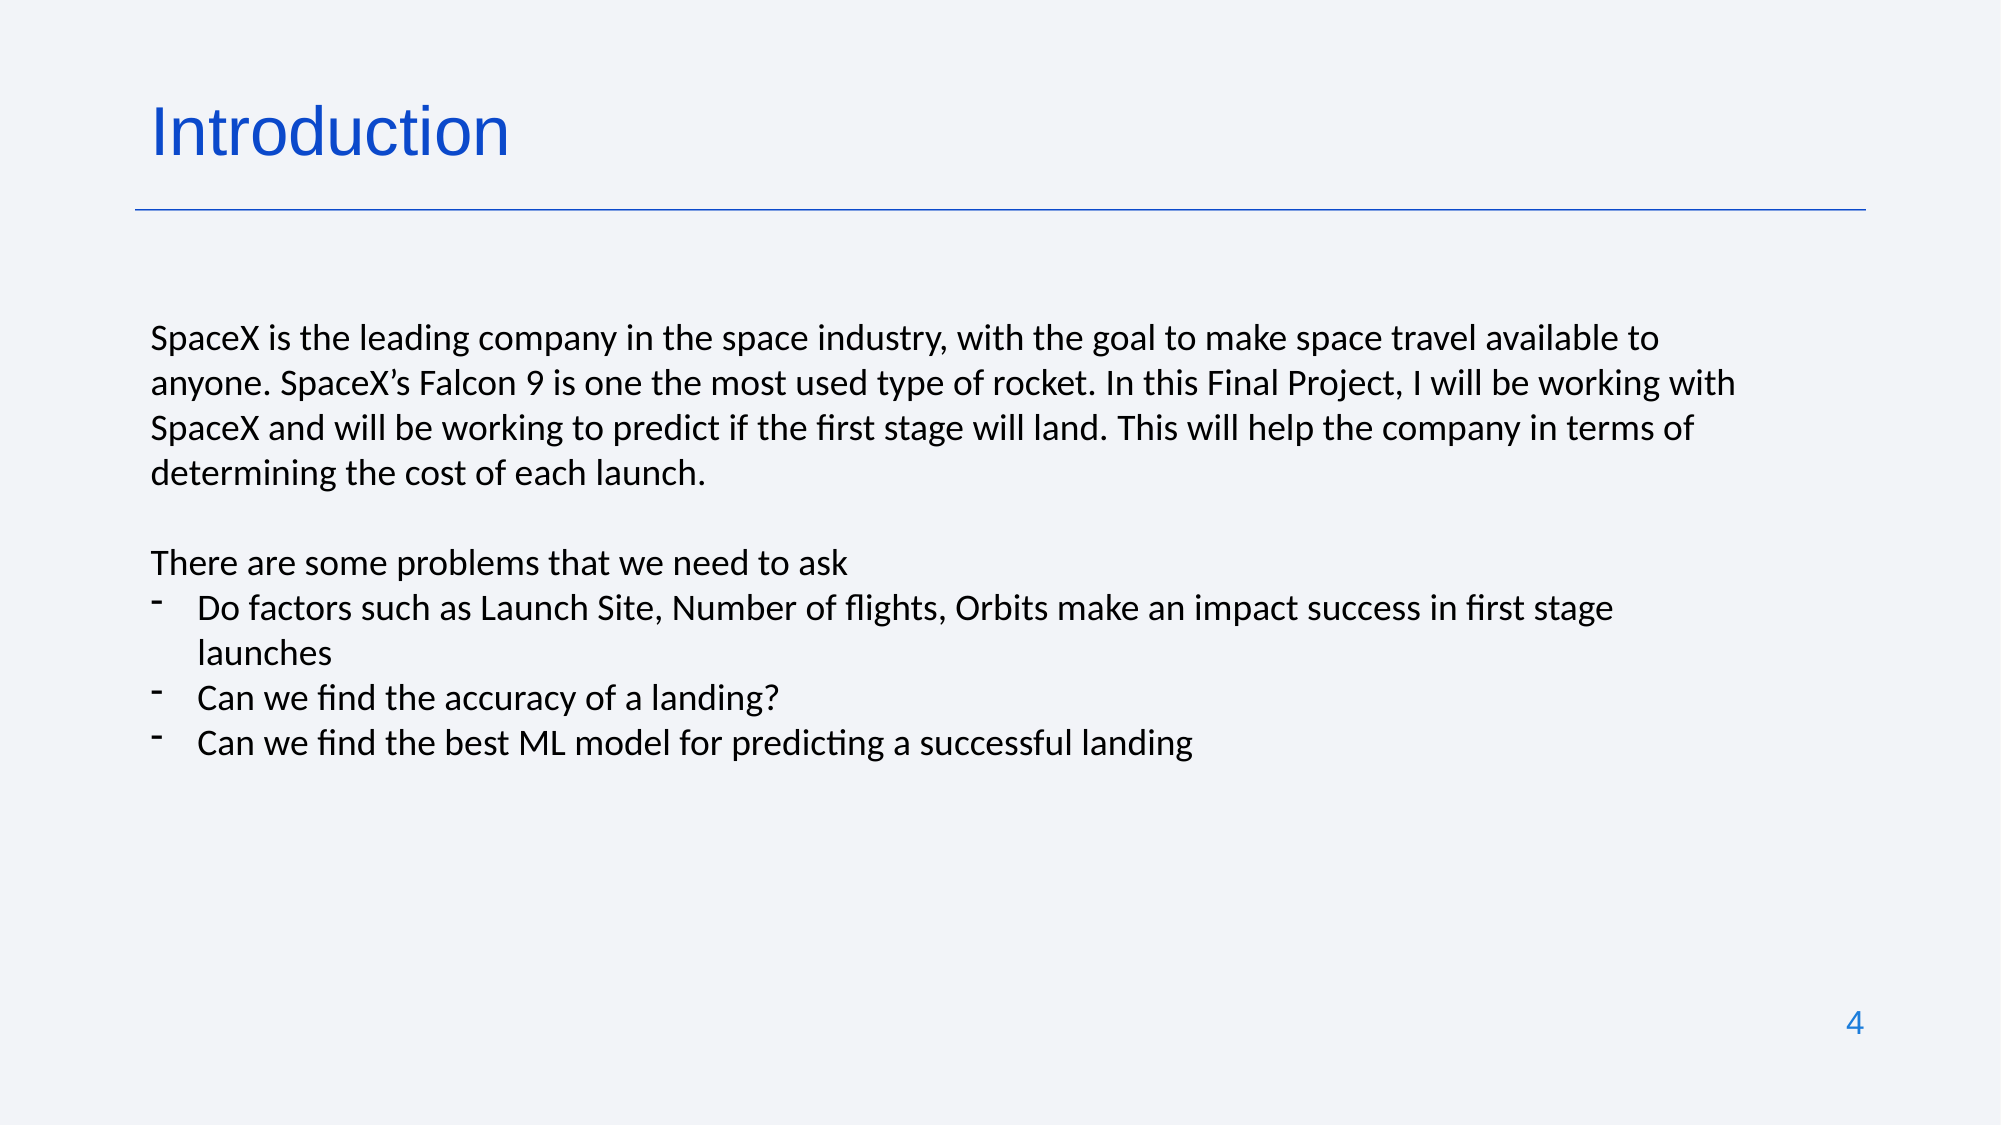

Introduction

SpaceX is the leading company in the space industry, with the goal to make space travel available to anyone. SpaceX’s Falcon 9 is one the most used type of rocket. In this Final Project, I will be working with SpaceX and will be working to predict if the first stage will land. This will help the company in terms of determining the cost of each launch.

There are some problems that we need to ask
Do factors such as Launch Site, Number of flights, Orbits make an impact success in first stage launches
Can we find the accuracy of a landing?
Can we find the best ML model for predicting a successful landing

4